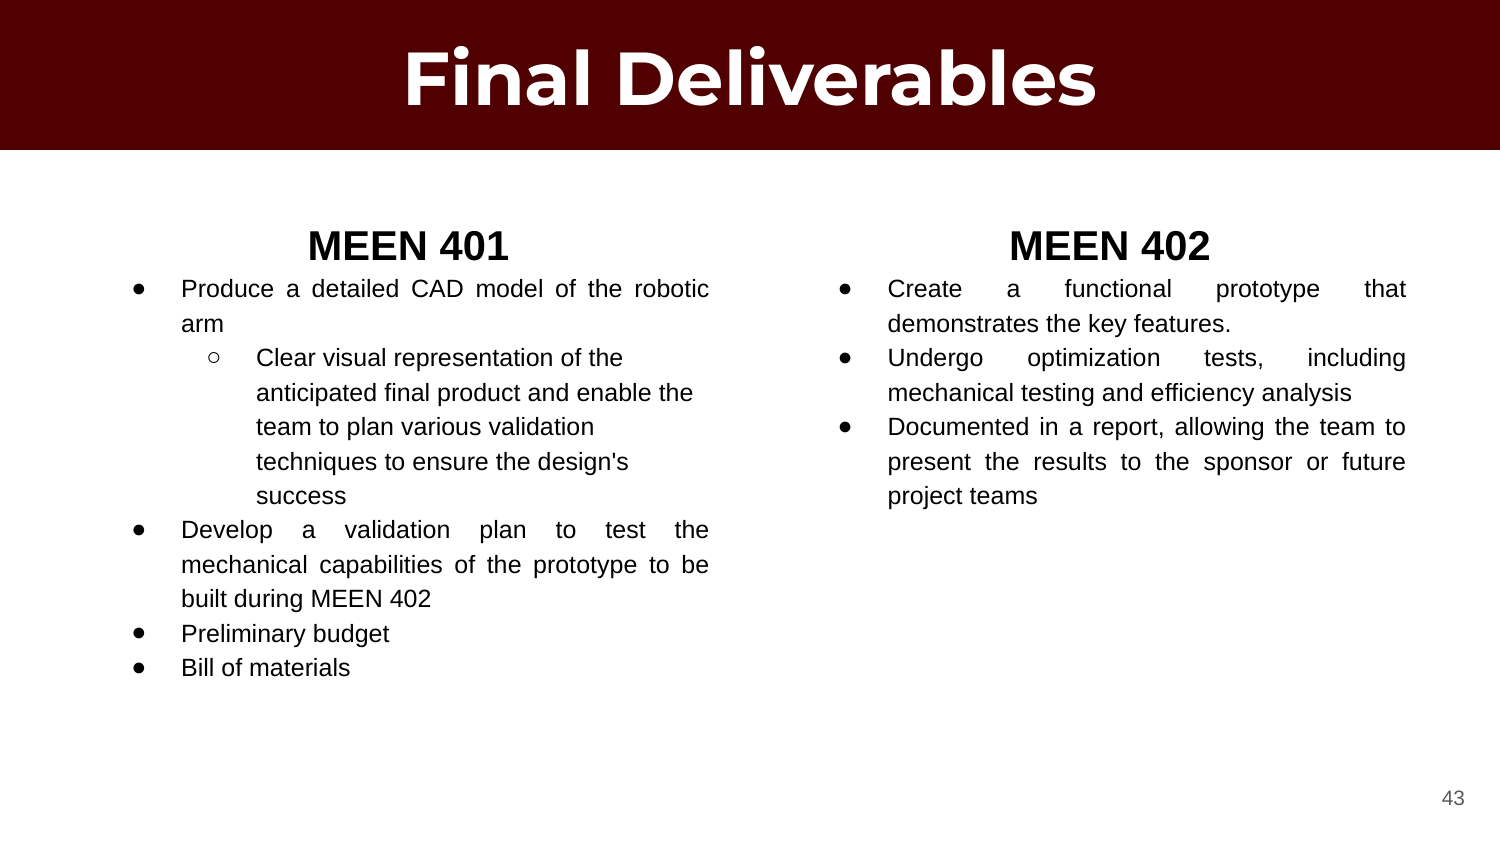

# Final Deliverables
MEEN 401
Produce a detailed CAD model of the robotic arm
Clear visual representation of the anticipated final product and enable the team to plan various validation techniques to ensure the design's success
Develop a validation plan to test the mechanical capabilities of the prototype to be built during MEEN 402
Preliminary budget
Bill of materials

MEEN 402
Create a functional prototype that demonstrates the key features.
Undergo optimization tests, including mechanical testing and efficiency analysis
Documented in a report, allowing the team to present the results to the sponsor or future project teams

43